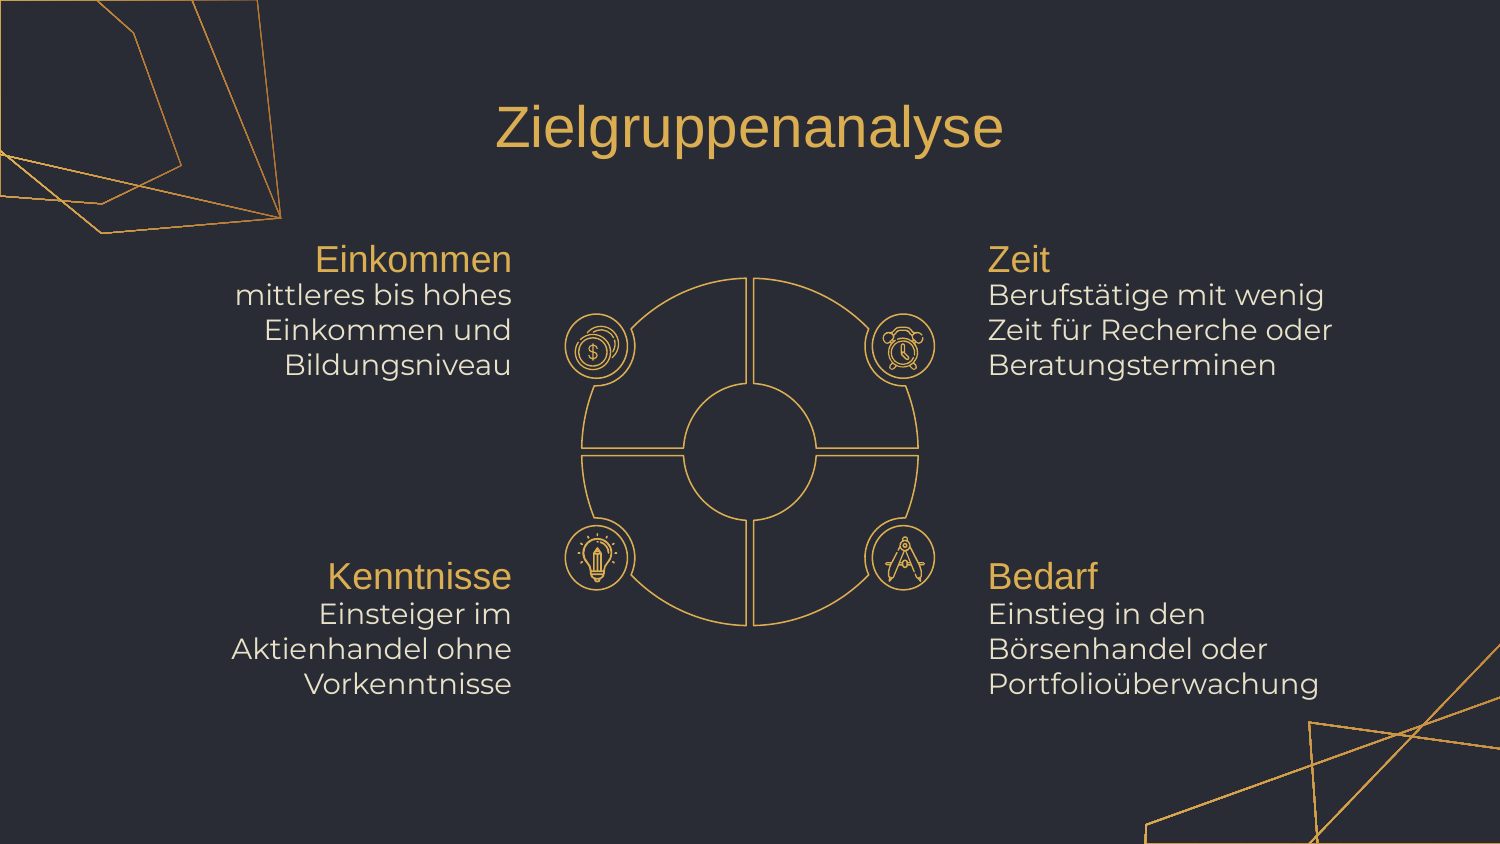

# Zielgruppenanalyse
Einkommen
Zeit
mittleres bis hohes Einkommen und Bildungsniveau
Berufstätige mit wenig Zeit für Recherche oder Beratungsterminen

Kenntnisse
Bedarf
Einsteiger im Aktienhandel ohne Vorkenntnisse
Einstieg in den Börsenhandel oder Portfolioüberwachung